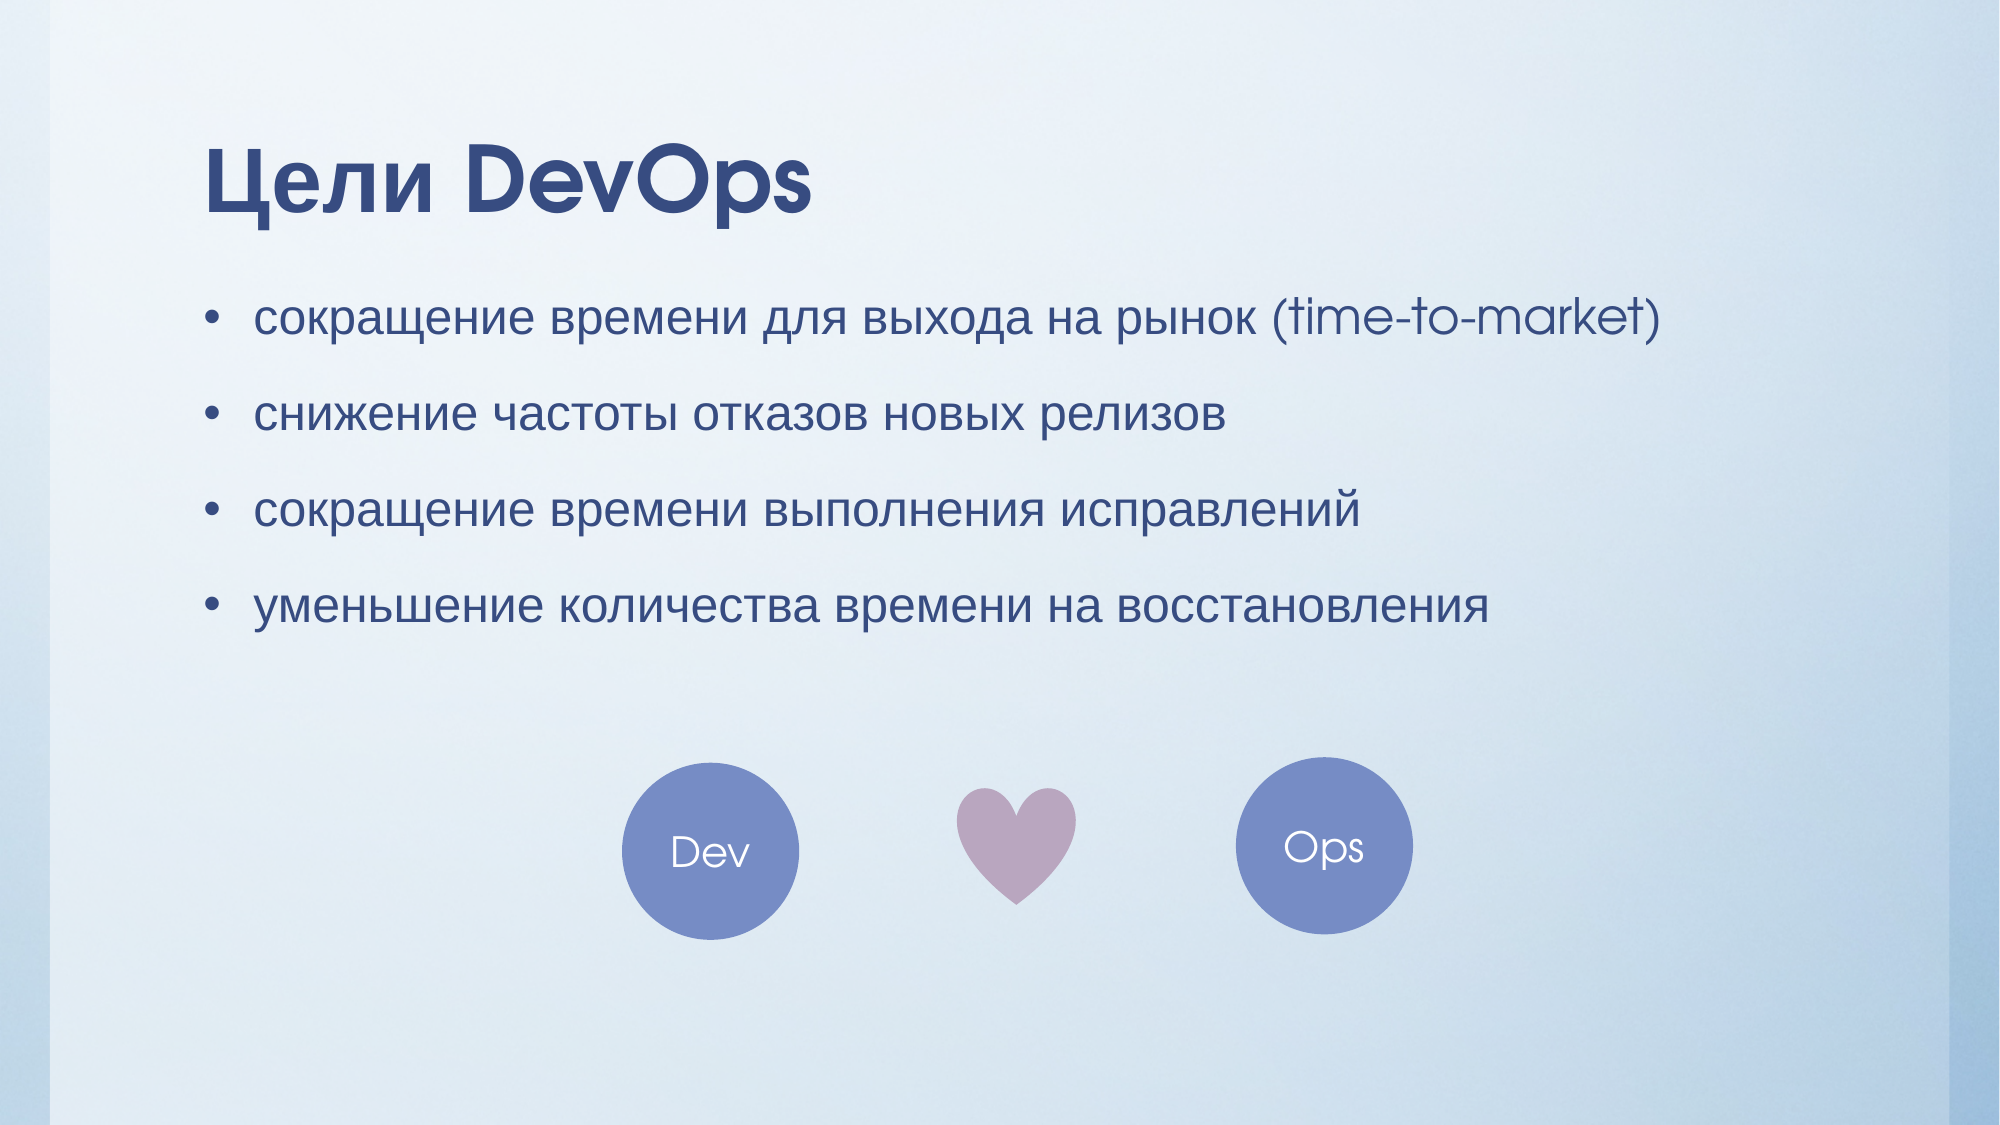

# Цели DevOps
сокращение времени для выхода на рынок (time-to-market)
снижение частоты отказов новых релизов
сокращение времени выполнения исправлений
уменьшение количества времени на восстановления
Ops
Dev